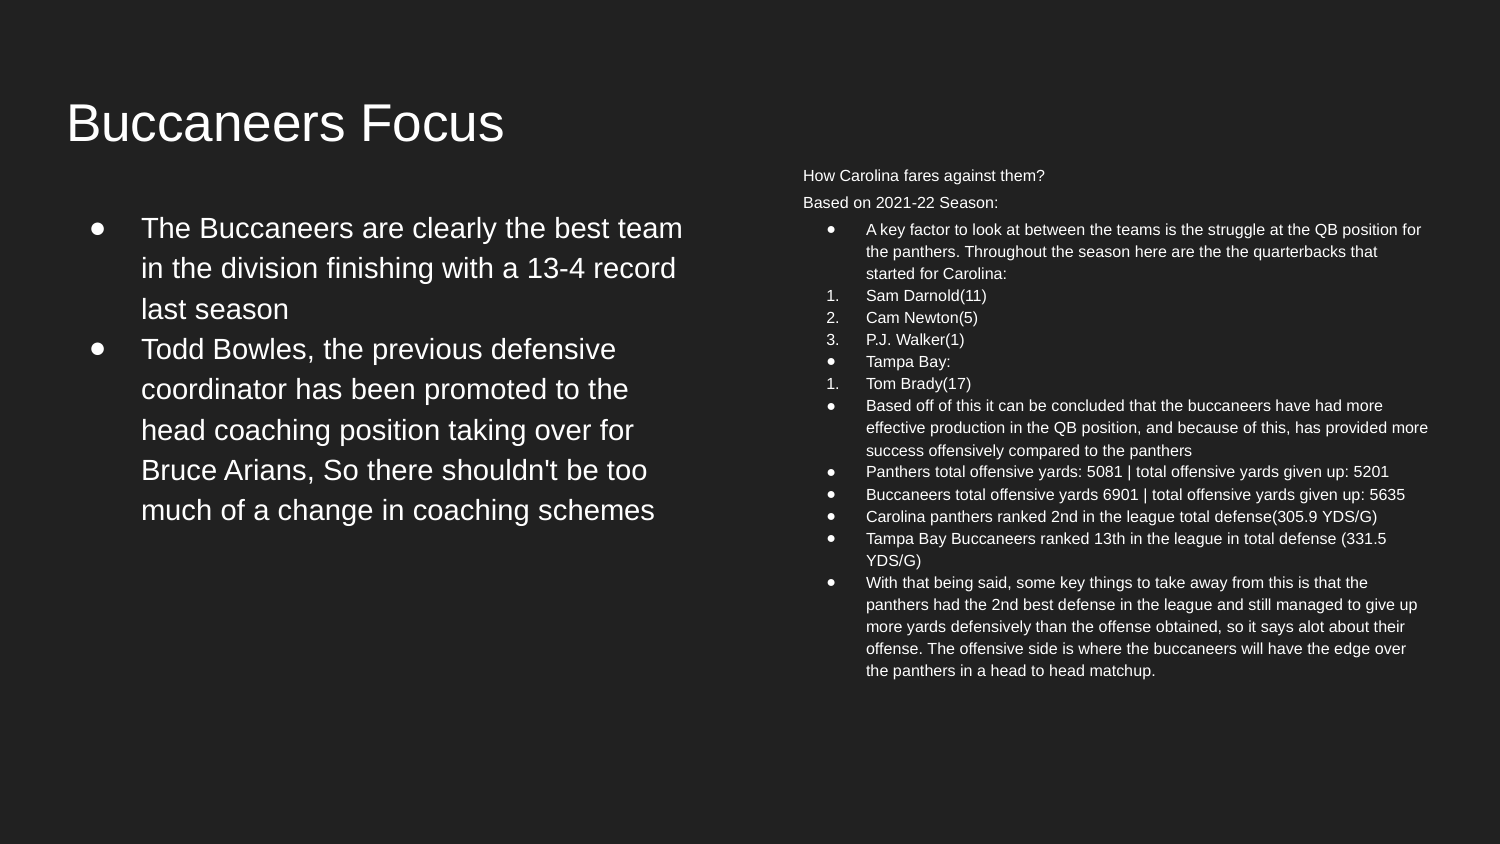

# Buccaneers Focus
How Carolina fares against them?
Based on 2021-22 Season:
A key factor to look at between the teams is the struggle at the QB position for the panthers. Throughout the season here are the the quarterbacks that started for Carolina:
Sam Darnold(11)
Cam Newton(5)
P.J. Walker(1)
Tampa Bay:
Tom Brady(17)
Based off of this it can be concluded that the buccaneers have had more effective production in the QB position, and because of this, has provided more success offensively compared to the panthers
Panthers total offensive yards: 5081 | total offensive yards given up: 5201
Buccaneers total offensive yards 6901 | total offensive yards given up: 5635
Carolina panthers ranked 2nd in the league total defense(305.9 YDS/G)
Tampa Bay Buccaneers ranked 13th in the league in total defense (331.5 YDS/G)
With that being said, some key things to take away from this is that the panthers had the 2nd best defense in the league and still managed to give up more yards defensively than the offense obtained, so it says alot about their offense. The offensive side is where the buccaneers will have the edge over the panthers in a head to head matchup.

The Buccaneers are clearly the best team in the division finishing with a 13-4 record last season
Todd Bowles, the previous defensive coordinator has been promoted to the head coaching position taking over for Bruce Arians, So there shouldn't be too much of a change in coaching schemes